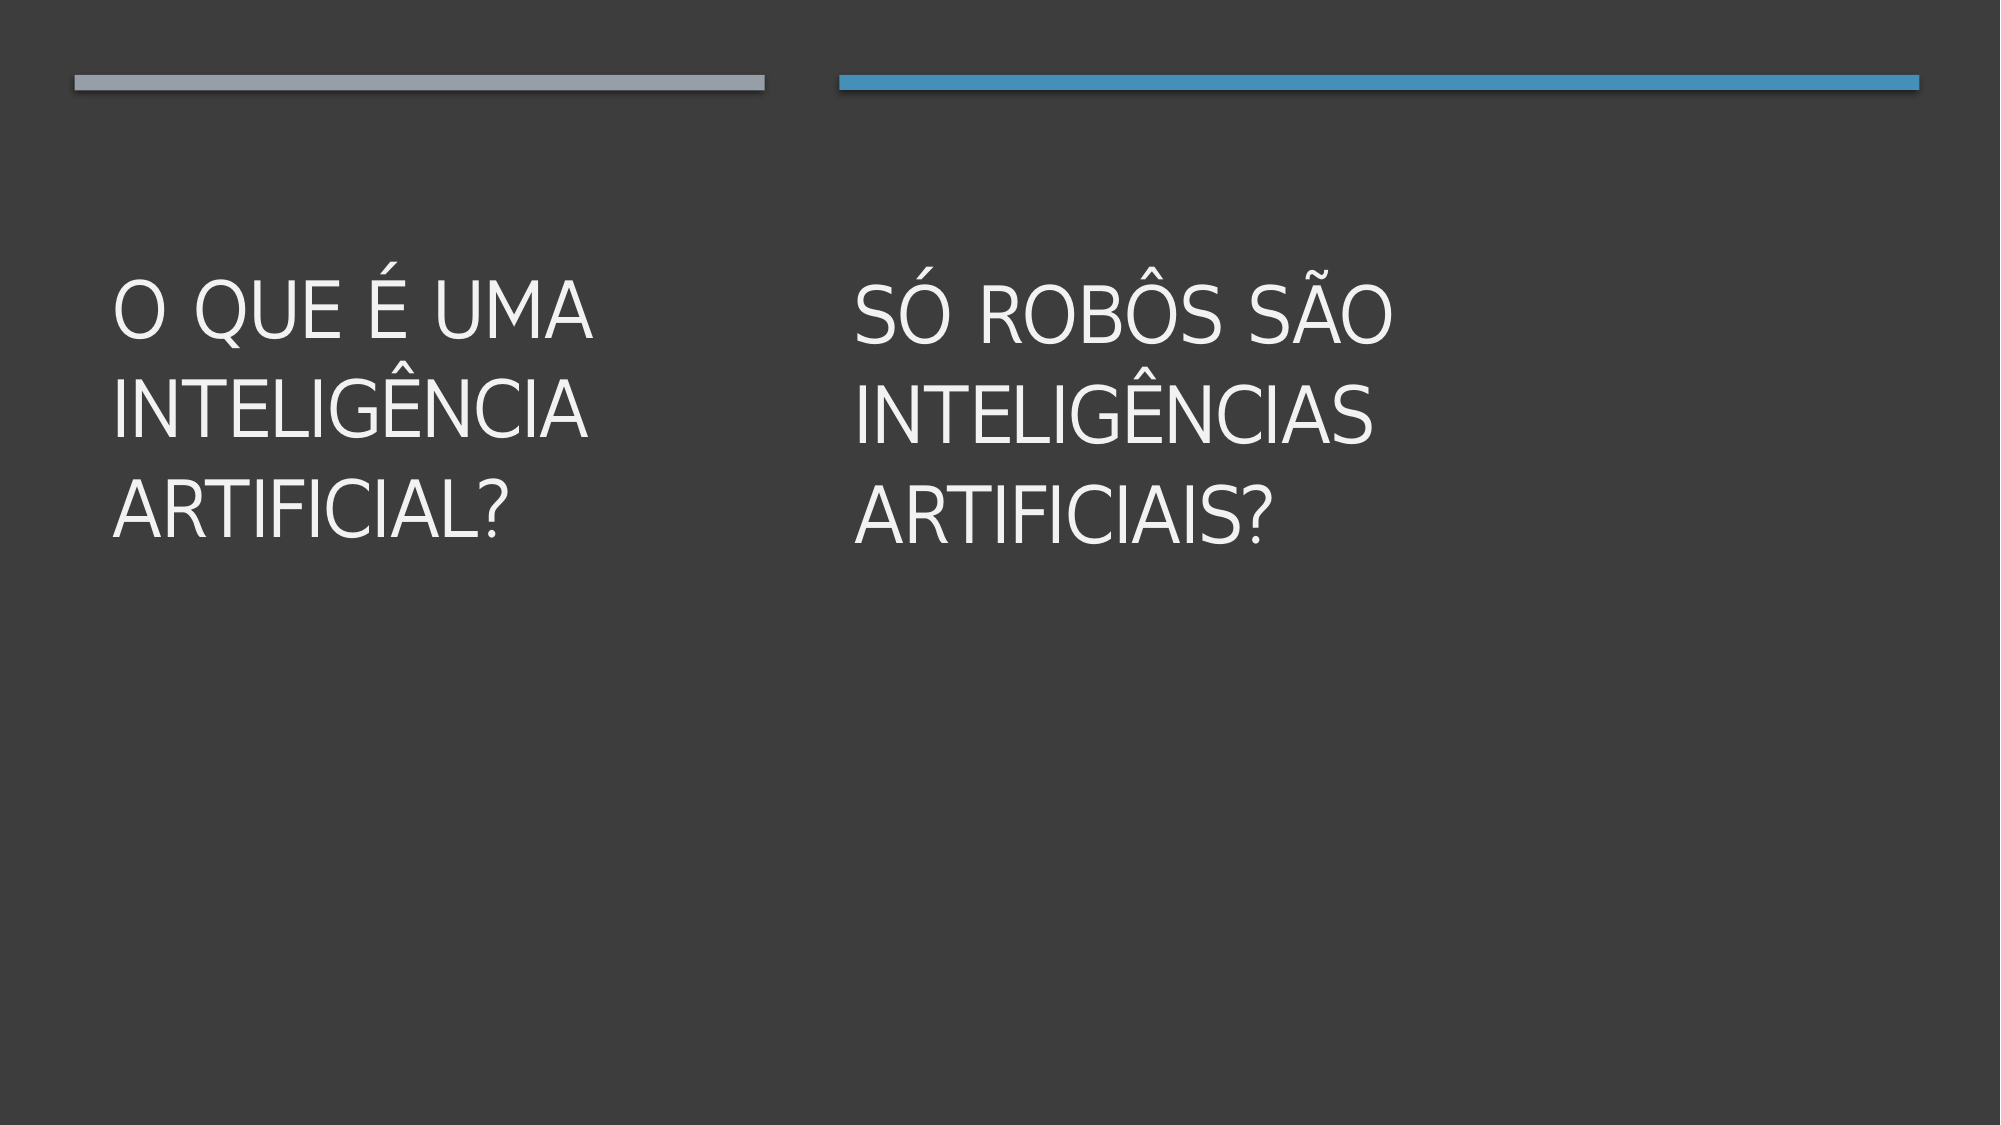

# O QUE É UMA INTELIGÊNCIA ARTIFICIAL?
SÓ ROBÔS SÃO Inteligências artificiais?